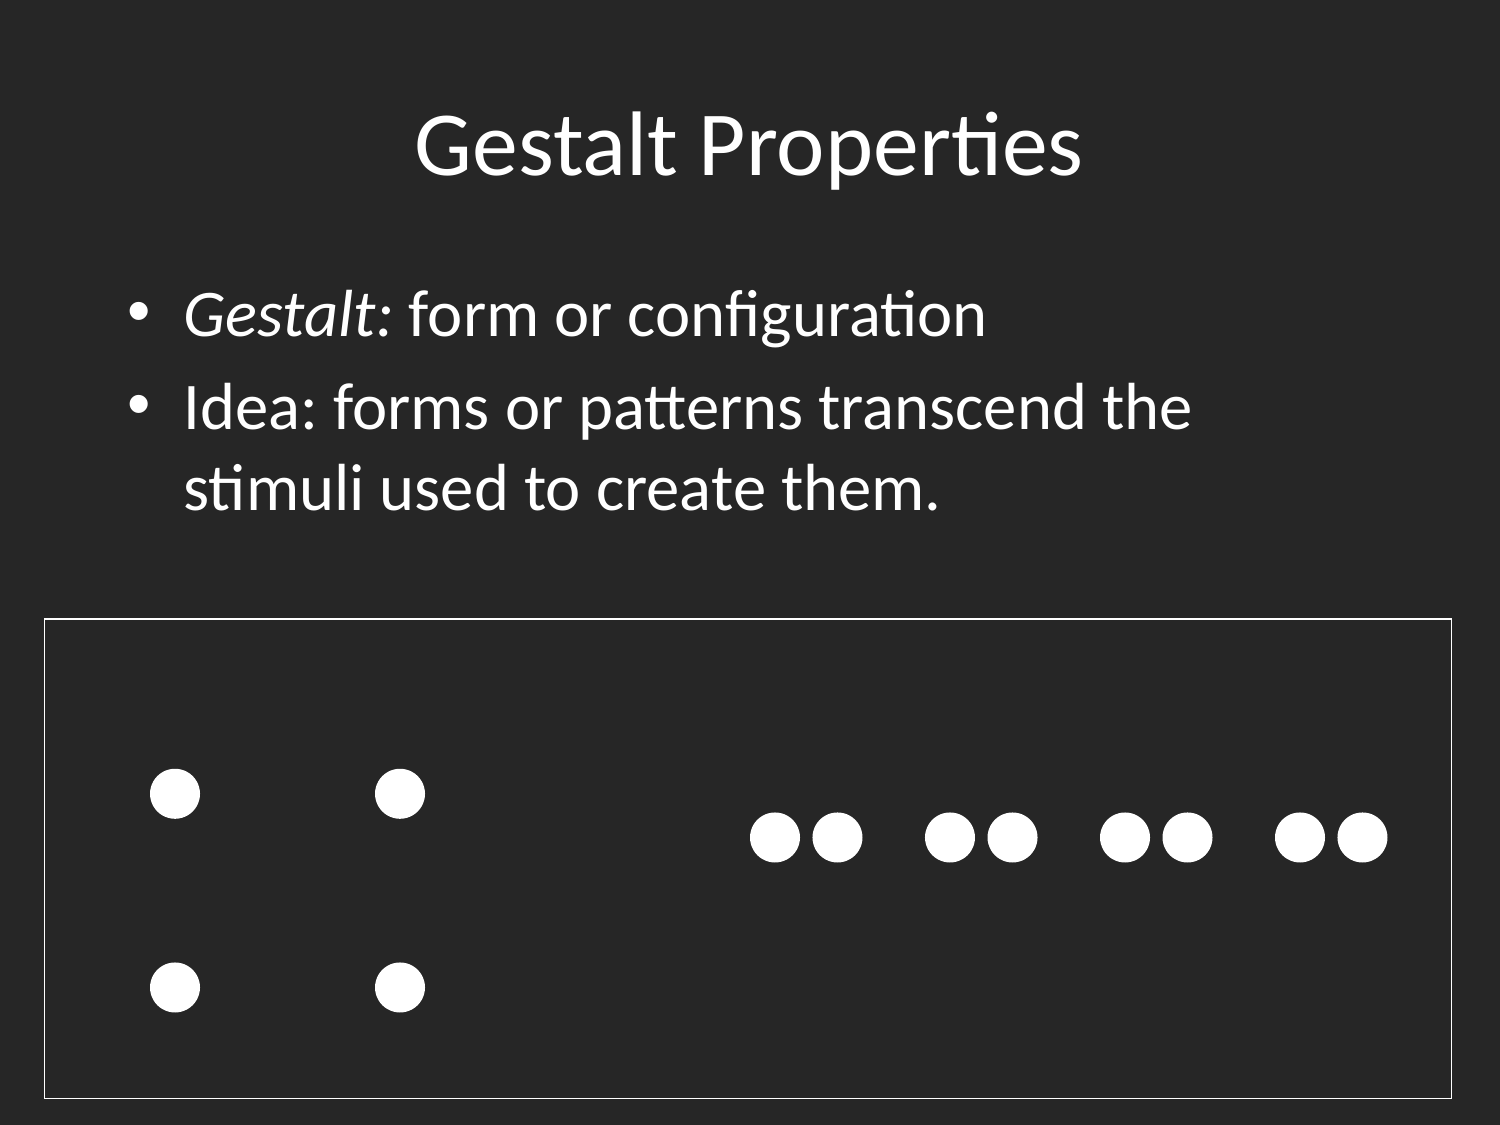

# Gestalt Properties
Gestalt: form or configuration
Idea: forms or patterns transcend the stimuli used to create them.